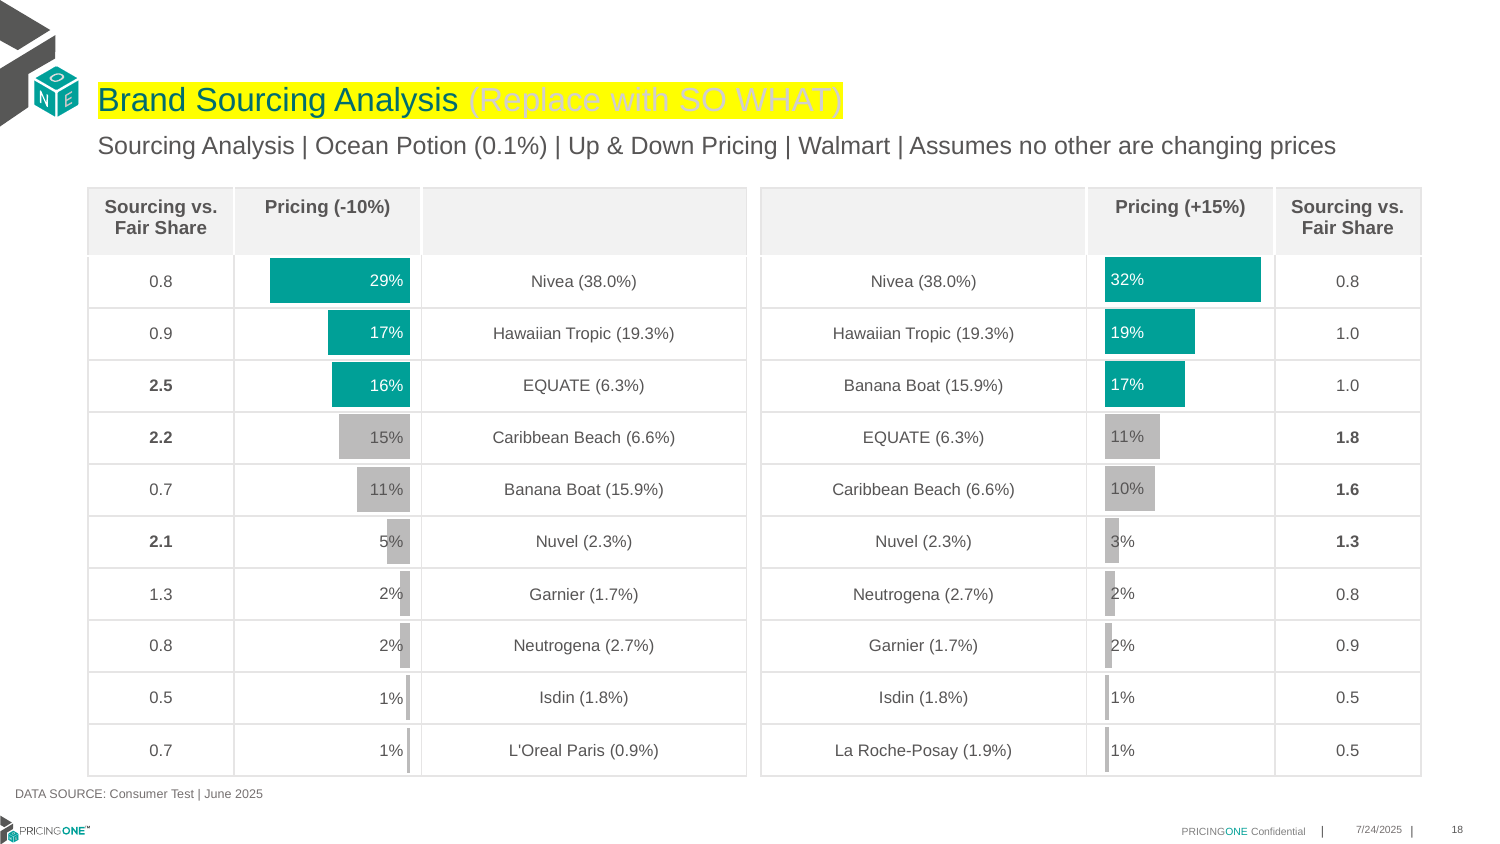

# Brand Sourcing Analysis (Replace with SO WHAT)
Sourcing Analysis | Ocean Potion (0.1%) | Up & Down Pricing | Walmart | Assumes no other are changing prices
| Sourcing vs. Fair Share | Pricing (-10%) |  |
| --- | --- | --- |
| 0.8 |  | Nivea (38.0%) |
| 0.9 |  | Hawaiian Tropic (19.3%) |
| 2.5 |  | EQUATE (6.3%) |
| 2.2 |  | Caribbean Beach (6.6%) |
| 0.7 |  | Banana Boat (15.9%) |
| 2.1 |  | Nuvel (2.3%) |
| 1.3 |  | Garnier (1.7%) |
| 0.8 |  | Neutrogena (2.7%) |
| 0.5 |  | Isdin (1.8%) |
| 0.7 |  | L'Oreal Paris (0.9%) |
|  | Pricing (+15%) | Sourcing vs. Fair Share |
| --- | --- | --- |
| Nivea (38.0%) |  | 0.8 |
| Hawaiian Tropic (19.3%) |  | 1.0 |
| Banana Boat (15.9%) |  | 1.0 |
| EQUATE (6.3%) |  | 1.8 |
| Caribbean Beach (6.6%) |  | 1.6 |
| Nuvel (2.3%) |  | 1.3 |
| Neutrogena (2.7%) |  | 0.8 |
| Garnier (1.7%) |  | 0.9 |
| Isdin (1.8%) |  | 0.5 |
| La Roche-Posay (1.9%) |  | 0.5 |

### Chart

| Category | Ocean Potion (0.1%) |
|---|---|
| Nivea (38.0%) | 0.32120320854370327 |
| Hawaiian Tropic (19.3%) | 0.18629808901748873 |
| Banana Boat (15.9%) | 0.16597454911819762 |
| EQUATE (6.3%) | 0.11323584850611716 |
| Caribbean Beach (6.6%) | 0.10291817650531818 |
| Nuvel (2.3%) | 0.029842489962297793 |
| Neutrogena (2.7%) | 0.020301908815208363 |
| Garnier (1.7%) | 0.01570667157940961 |
| Isdin (1.8%) | 0.00958864459169122 |
| La Roche-Posay (1.9%) | 0.008656928215941044 |

### Chart

| Category | Ocean Potion (0.1%) |
|---|---|
| Nivea (38.0%) | 0.2868344558550608 |
| Hawaiian Tropic (19.3%) | 0.16790072279518084 |
| EQUATE (6.3%) | 0.16007236733657526 |
| Caribbean Beach (6.6%) | 0.14583866288230676 |
| Banana Boat (15.9%) | 0.108322051668326 |
| Nuvel (2.3%) | 0.04660204171849397 |
| Garnier (1.7%) | 0.02180496525588919 |
| Neutrogena (2.7%) | 0.0215084825859112 |
| Isdin (1.8%) | 0.009607134638562994 |
| L'Oreal Paris (0.9%) | 0.006385939350770658 |
DATA SOURCE: Consumer Test | June 2025

7/24/2025
18